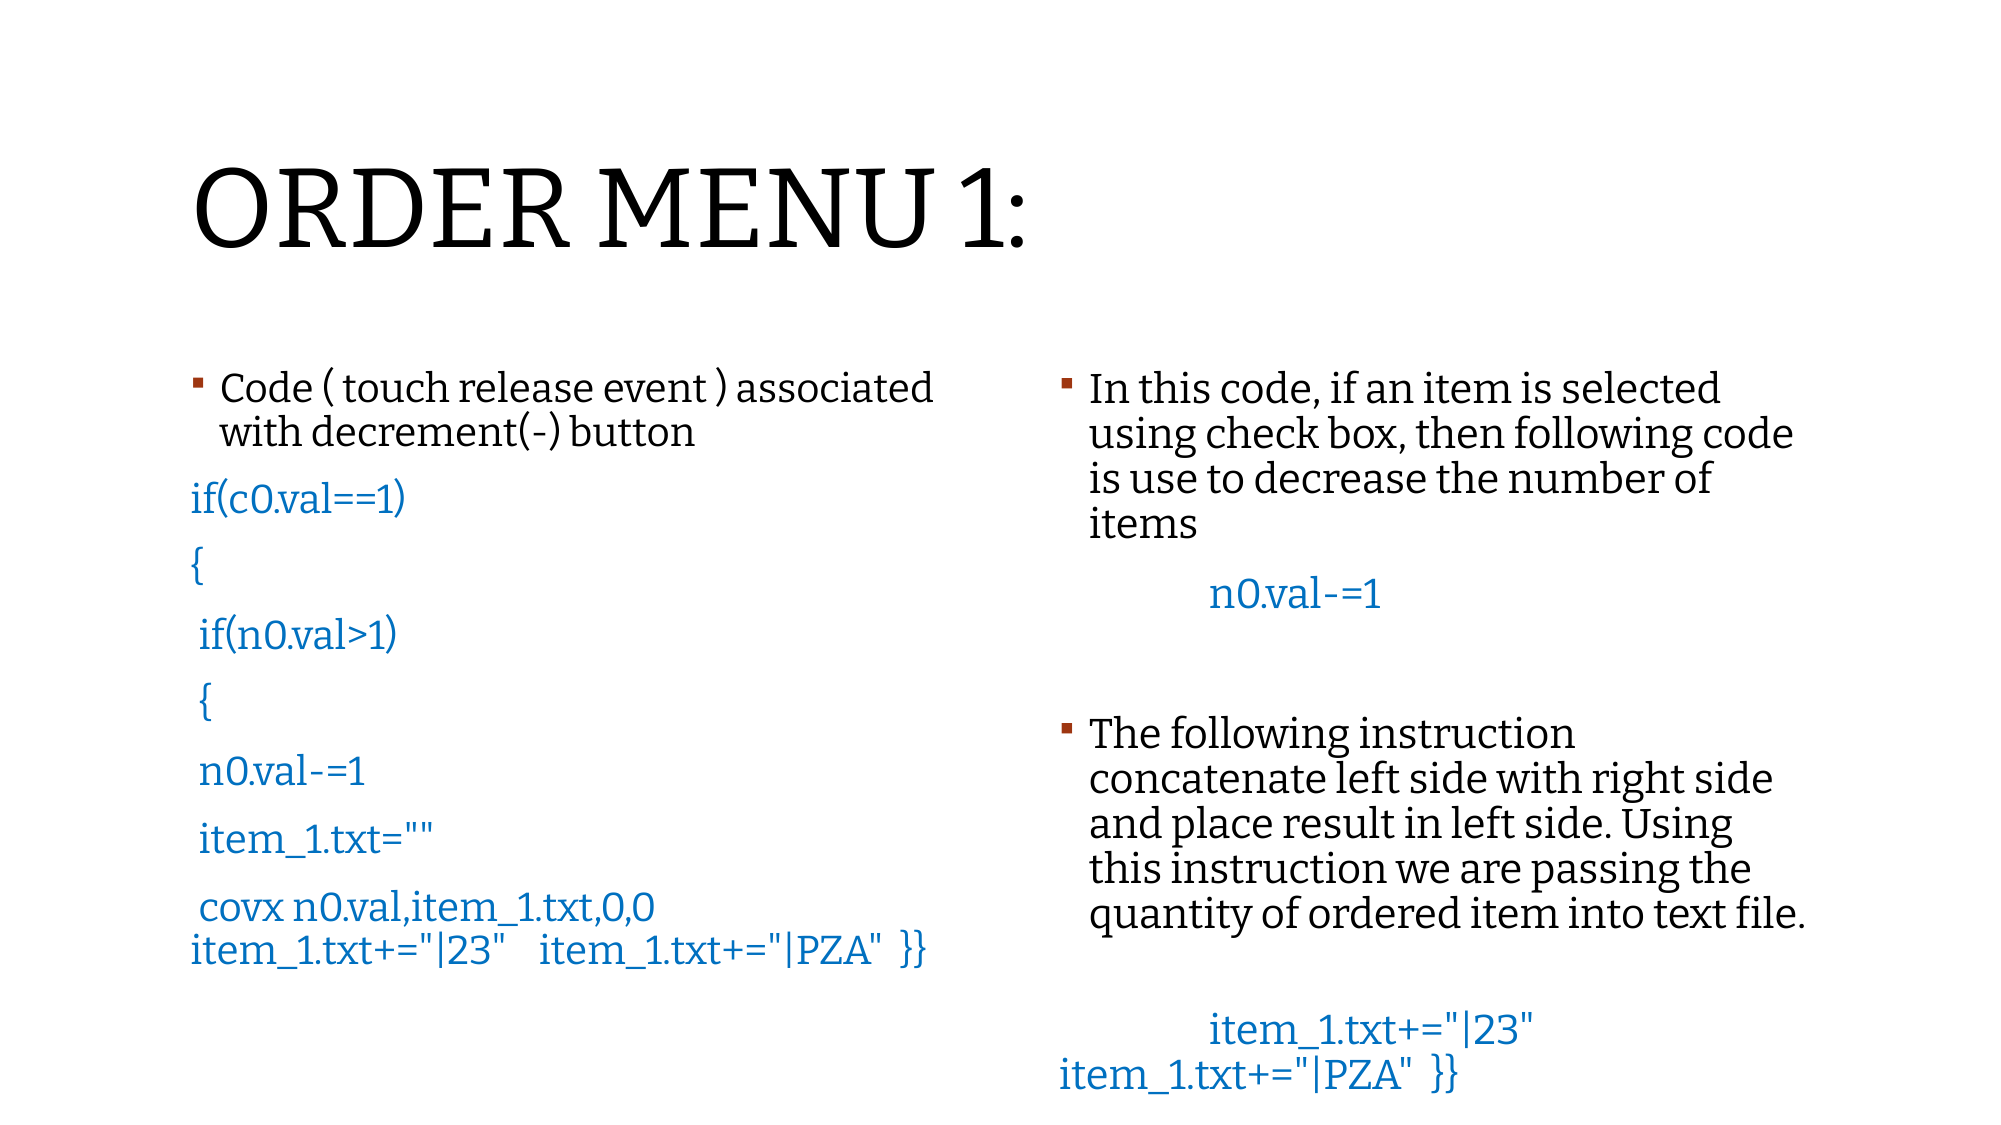

# Order menu 1:
Code ( touch release event ) associated with decrement(-) button
if(c0.val==1)
{
 if(n0.val>1)
 {
 n0.val-=1
 item_1.txt=""
 covx n0.val,item_1.txt,0,0    item_1.txt+="|23"    item_1.txt+="|PZA"  }}
In this code, if an item is selected using check box, then following code is use to decrease the number of items
  	n0.val-=1

The following instruction concatenate left side with right side and place result in left side. Using this instruction we are passing the quantity of ordered item into text file.
  	item_1.txt+="|23"              	item_1.txt+="|PZA"  }}